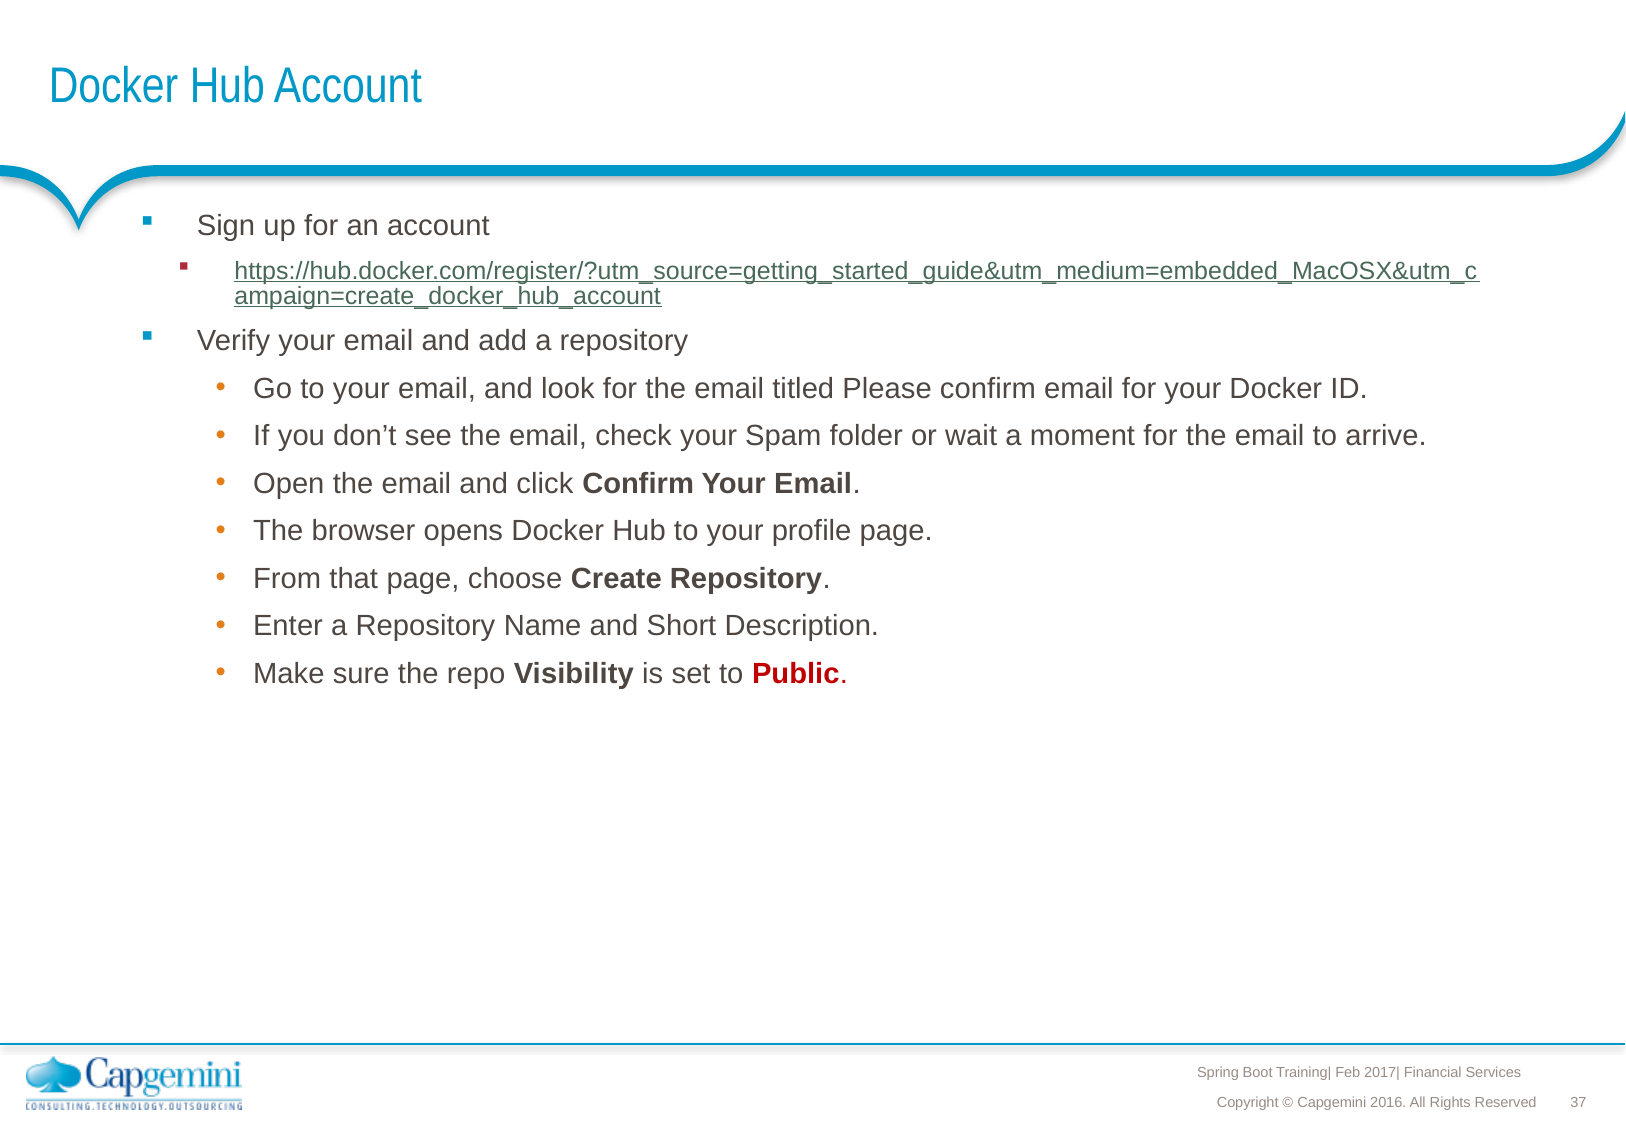

# Docker Hub Account
Sign up for an account
https://hub.docker.com/register/?utm_source=getting_started_guide&utm_medium=embedded_MacOSX&utm_campaign=create_docker_hub_account
Verify your email and add a repository
Go to your email, and look for the email titled Please confirm email for your Docker ID.
If you don’t see the email, check your Spam folder or wait a moment for the email to arrive.
Open the email and click Confirm Your Email.
The browser opens Docker Hub to your profile page.
From that page, choose Create Repository.
Enter a Repository Name and Short Description.
Make sure the repo Visibility is set to Public.